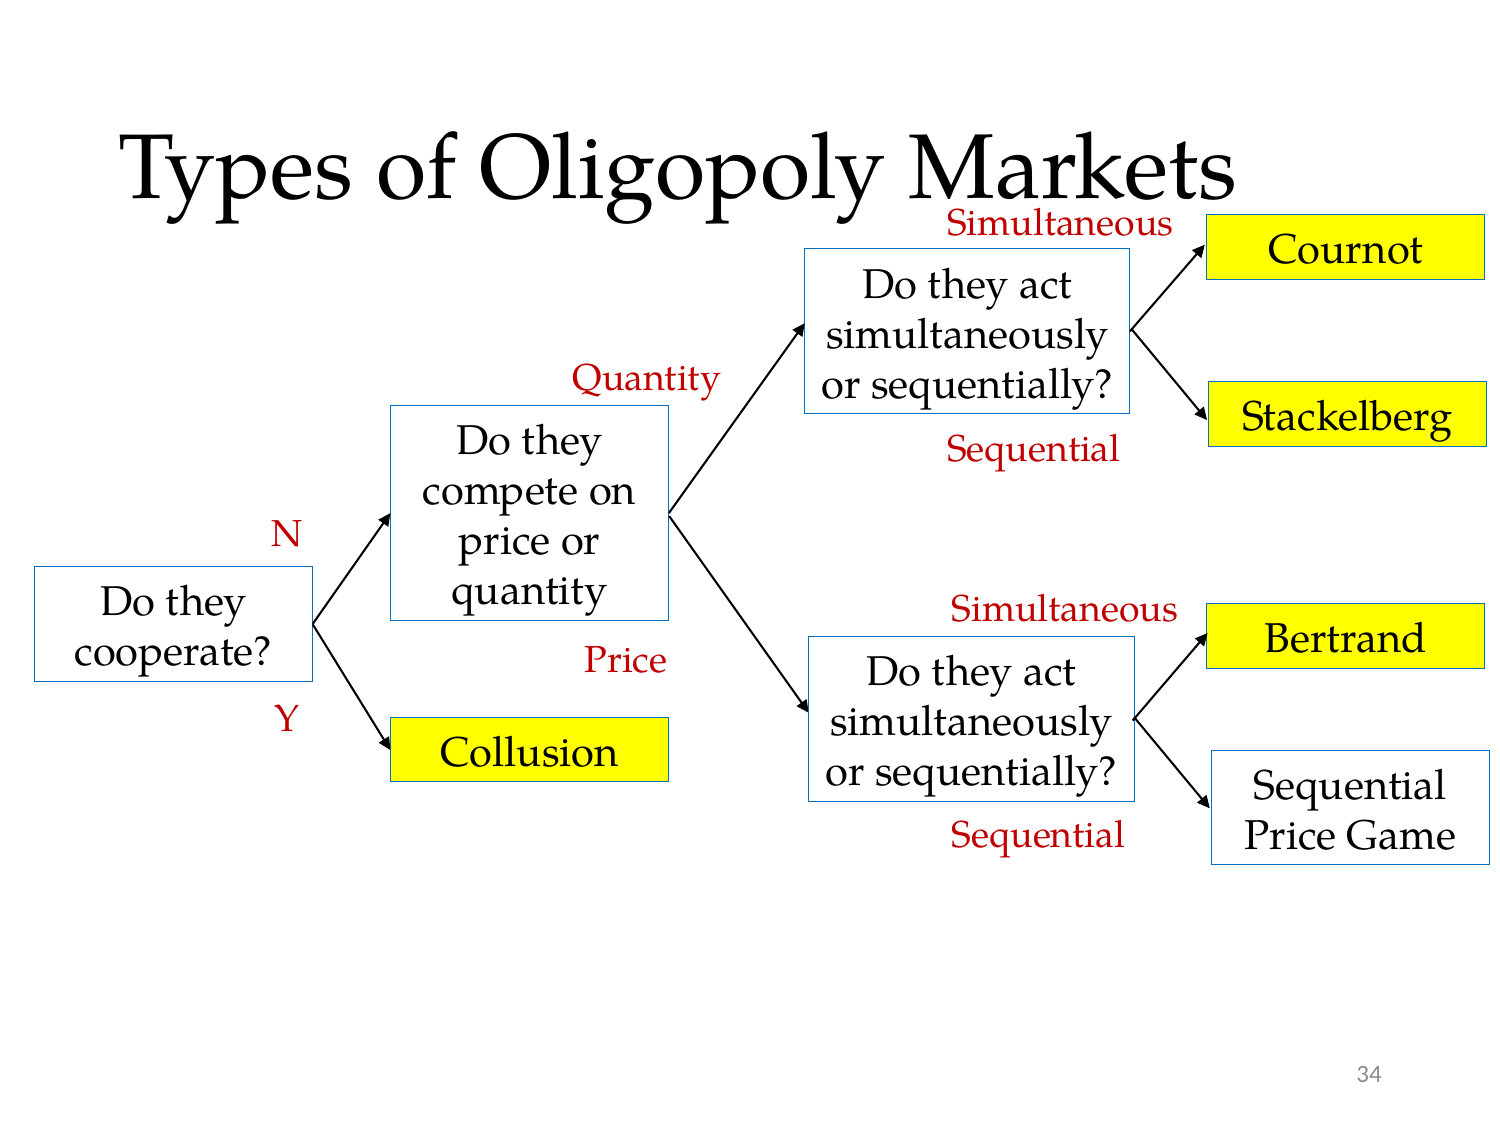

# Types of Oligopoly Markets
Simultaneous
Cournot
Do they act simultaneously or sequentially?
Quantity
Stackelberg
Do they compete on price or quantity
Sequential
N
Do they cooperate?
Simultaneous
Bertrand
Price
Do they act simultaneously or sequentially?
Y
Collusion
Sequential Price Game
Sequential
34